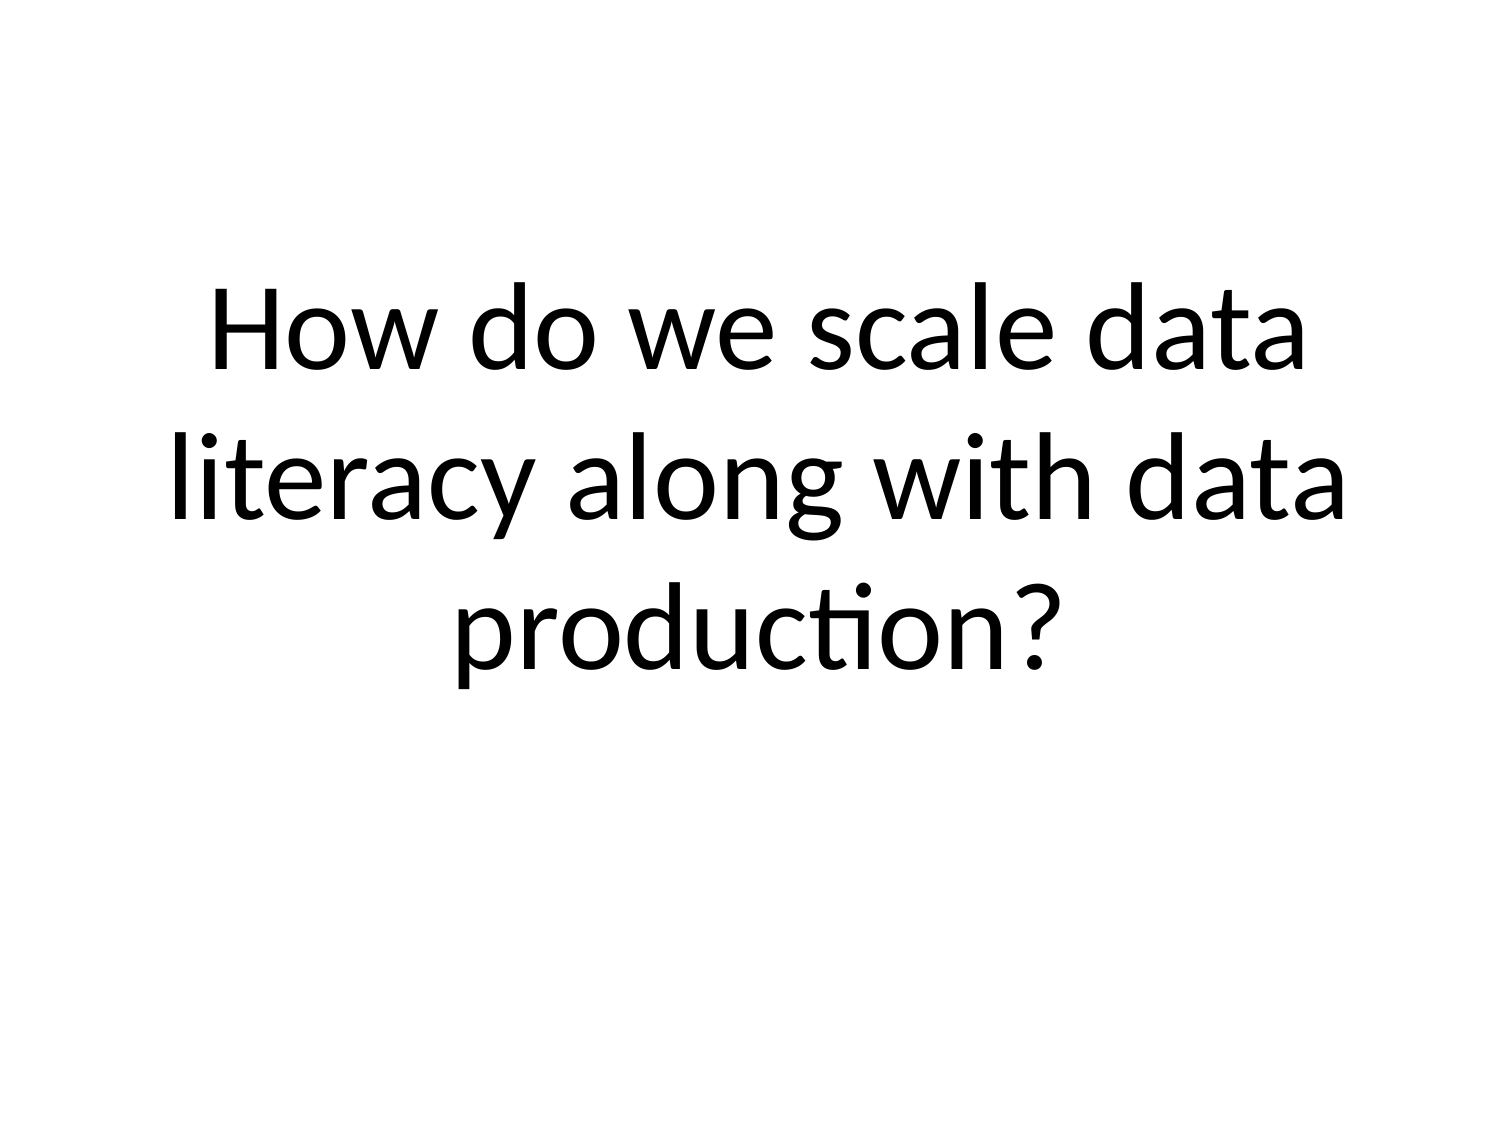

How do we scale data literacy along with data production?